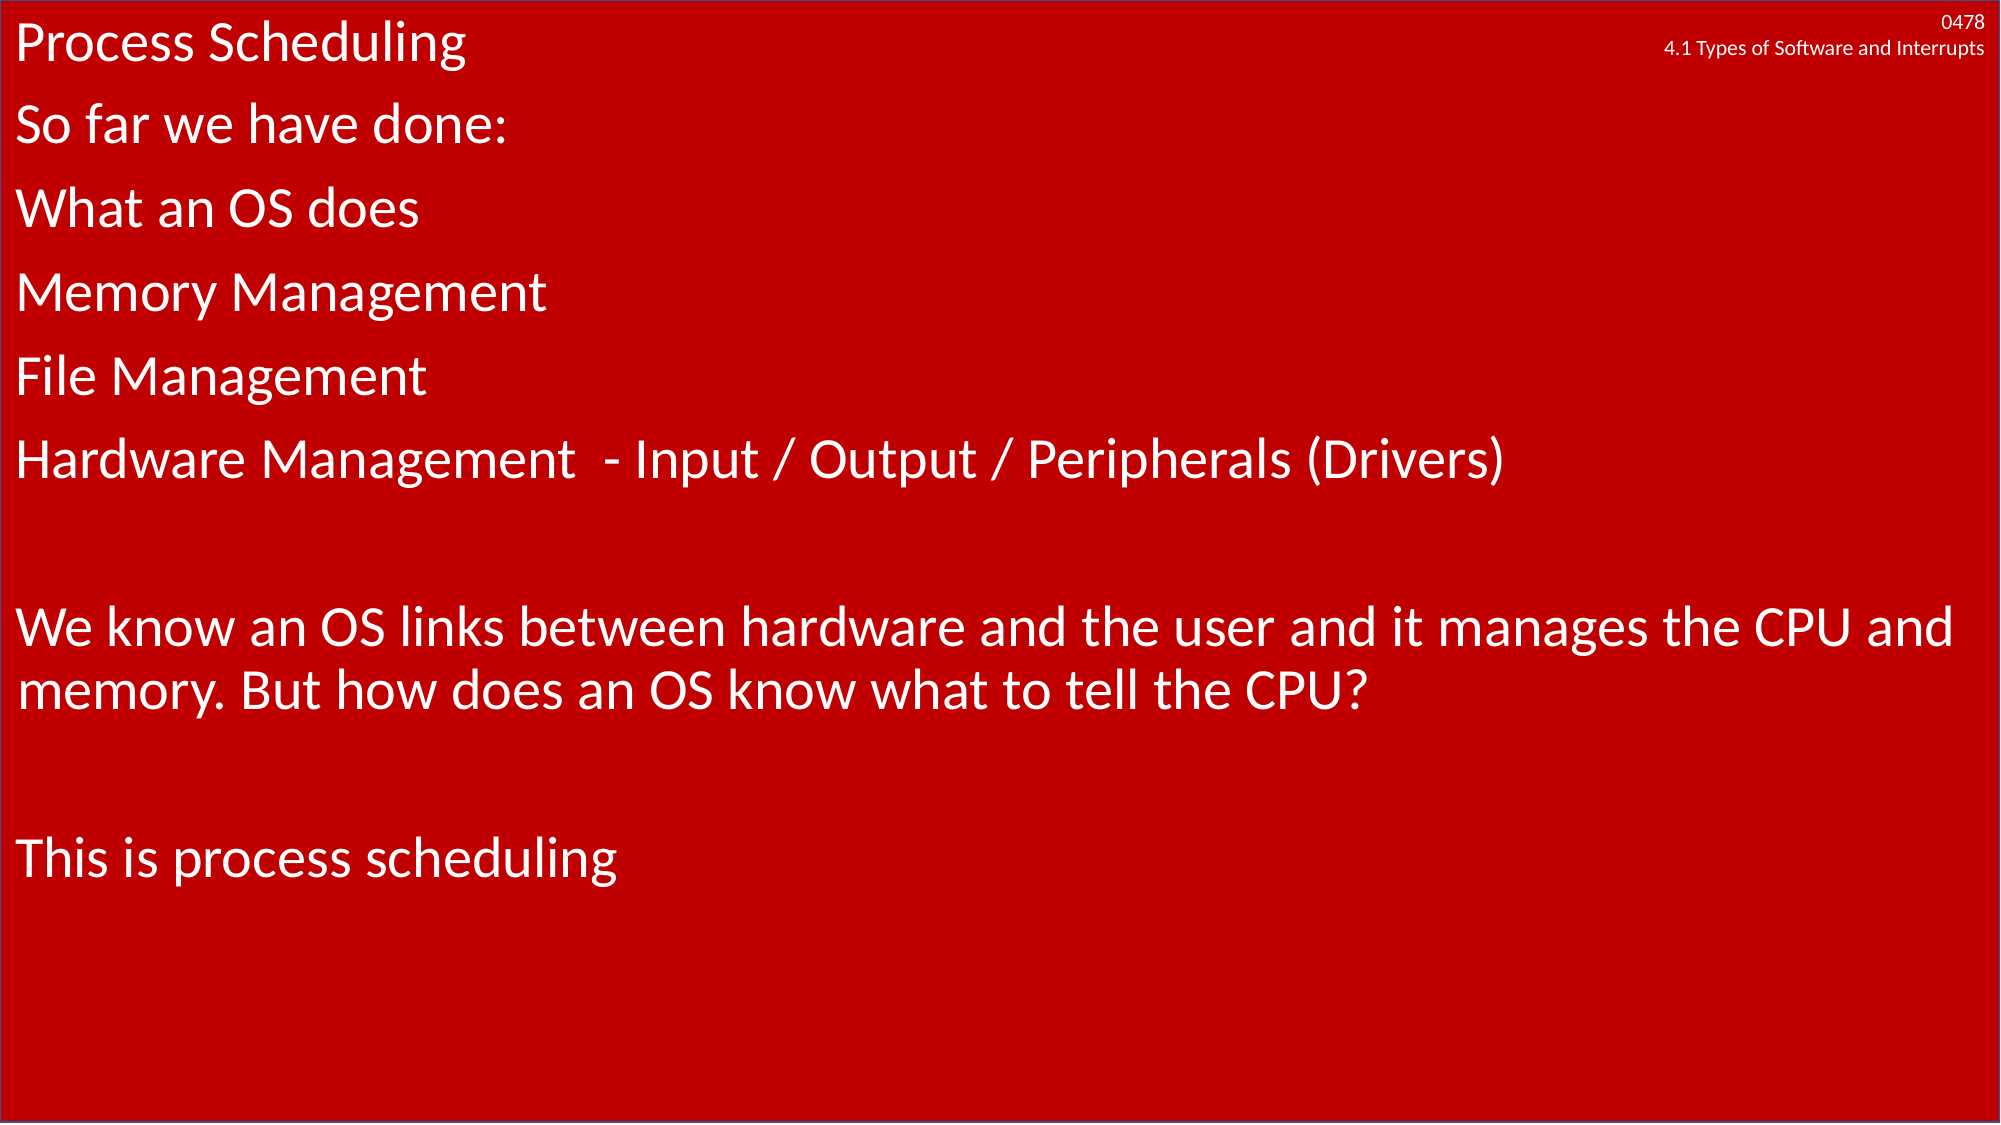

# Process Scheduling
So far we have done:
What an OS does
Memory Management
File Management
Hardware Management  - Input / Output / Peripherals (Drivers)

We know an OS links between hardware and the user and it manages the CPU and memory. But how does an OS know what to tell the CPU?

This is process scheduling